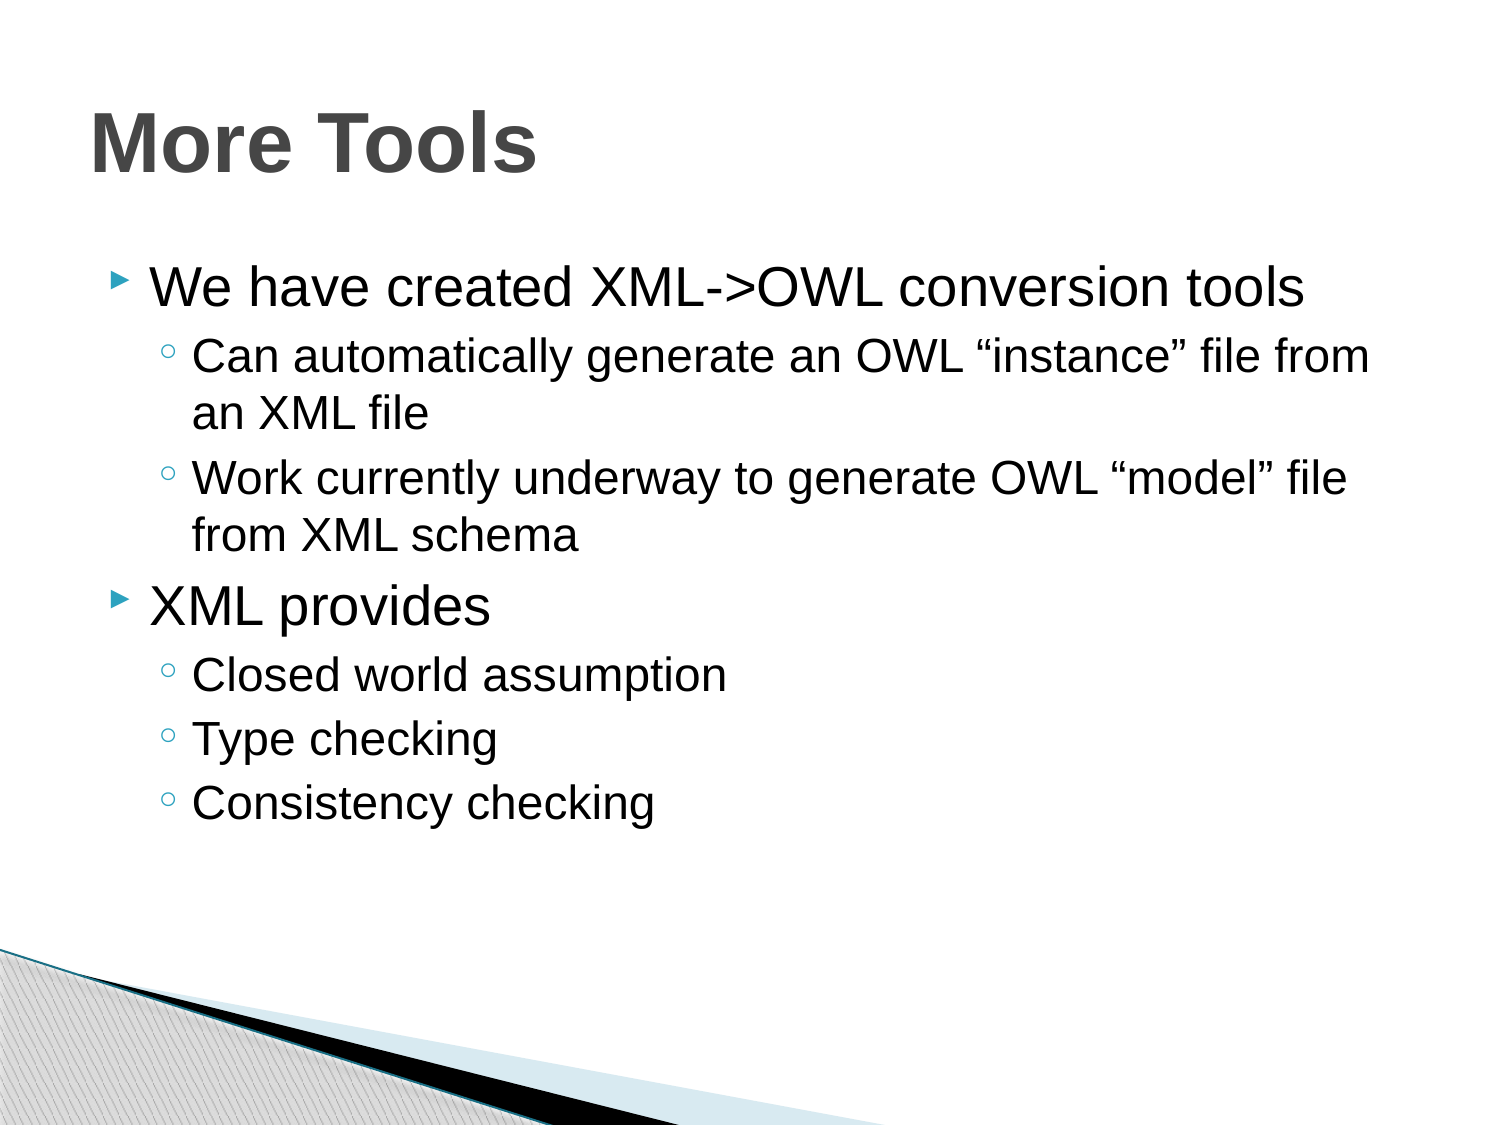

# More Tools
We have created XML->OWL conversion tools
Can automatically generate an OWL “instance” file from an XML file
Work currently underway to generate OWL “model” file from XML schema
XML provides
Closed world assumption
Type checking
Consistency checking